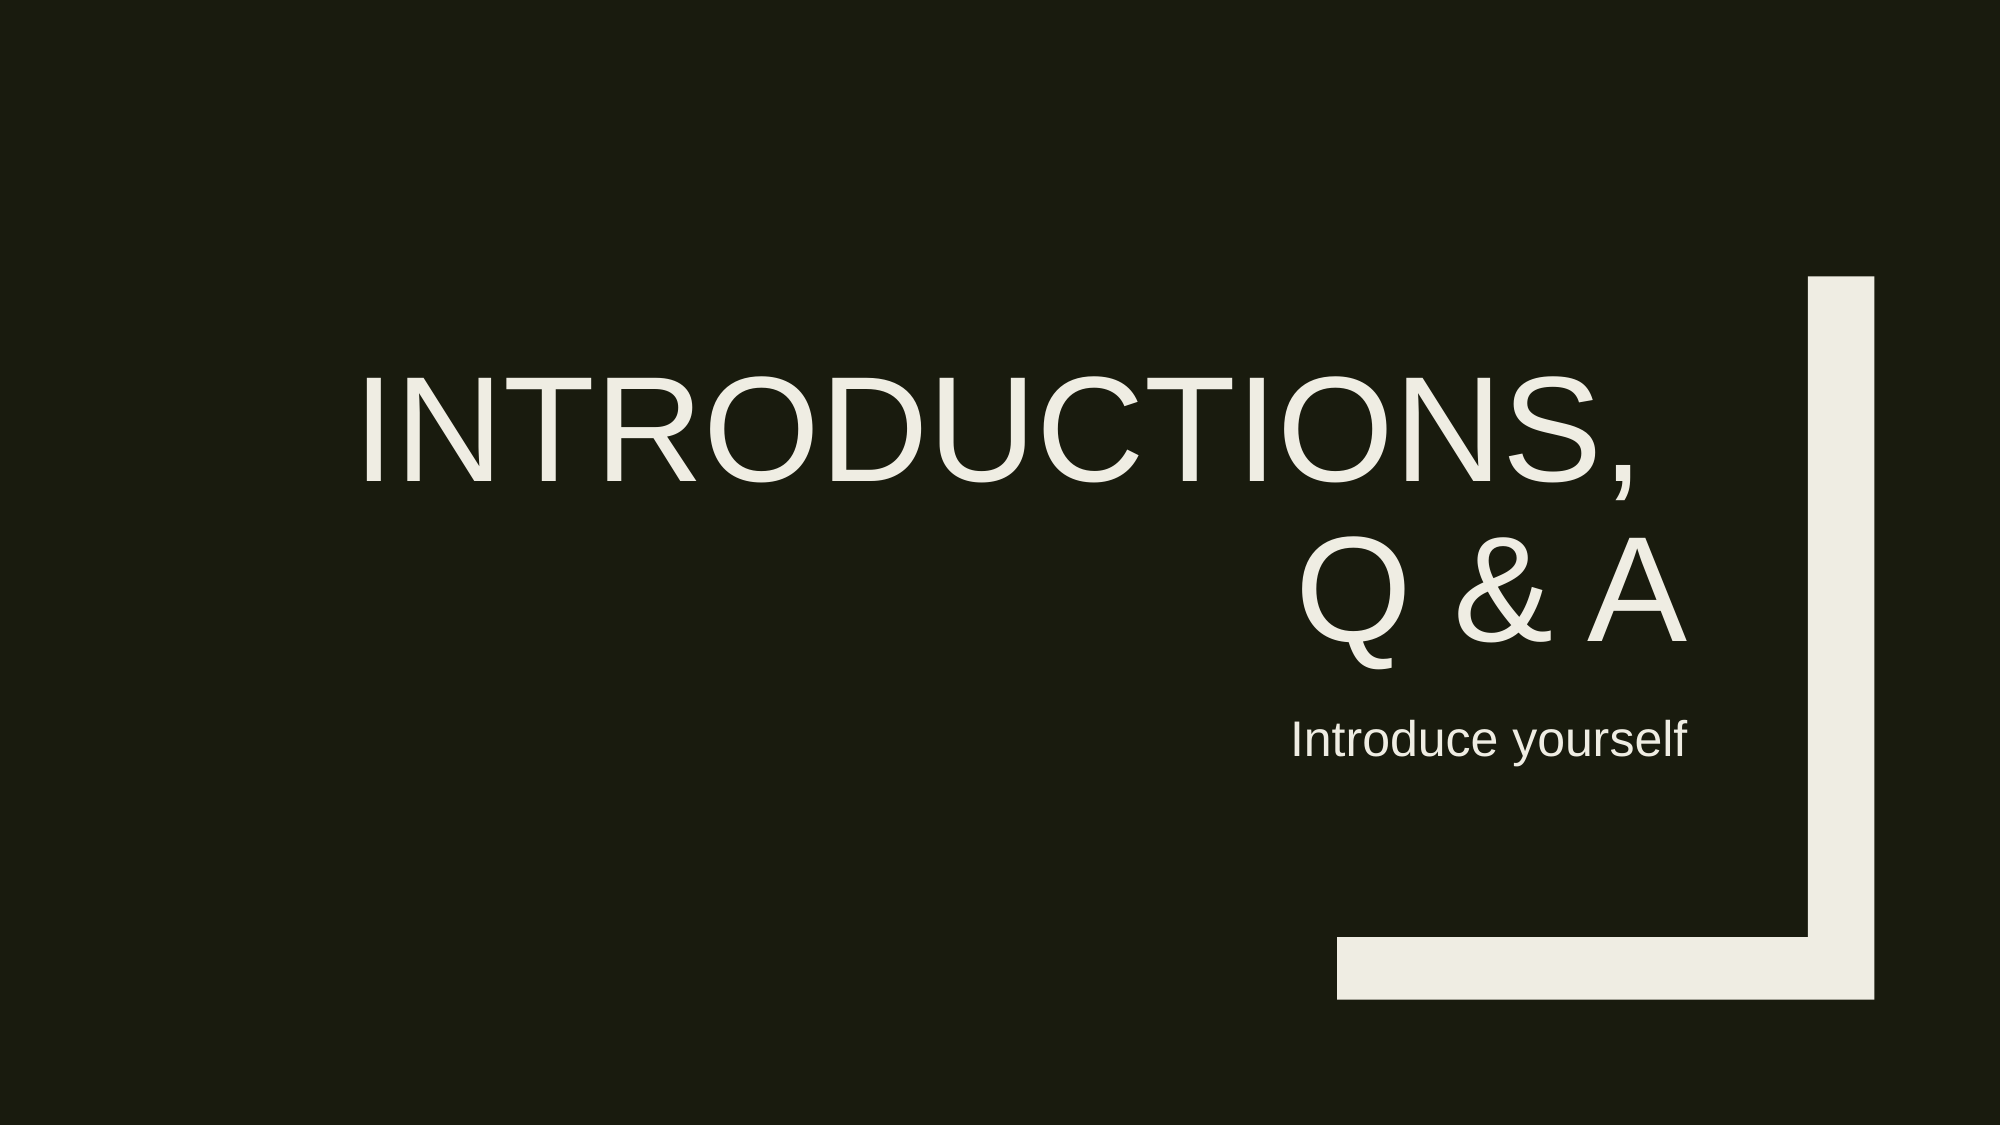

# Introductions, Q & A
Introduce yourself